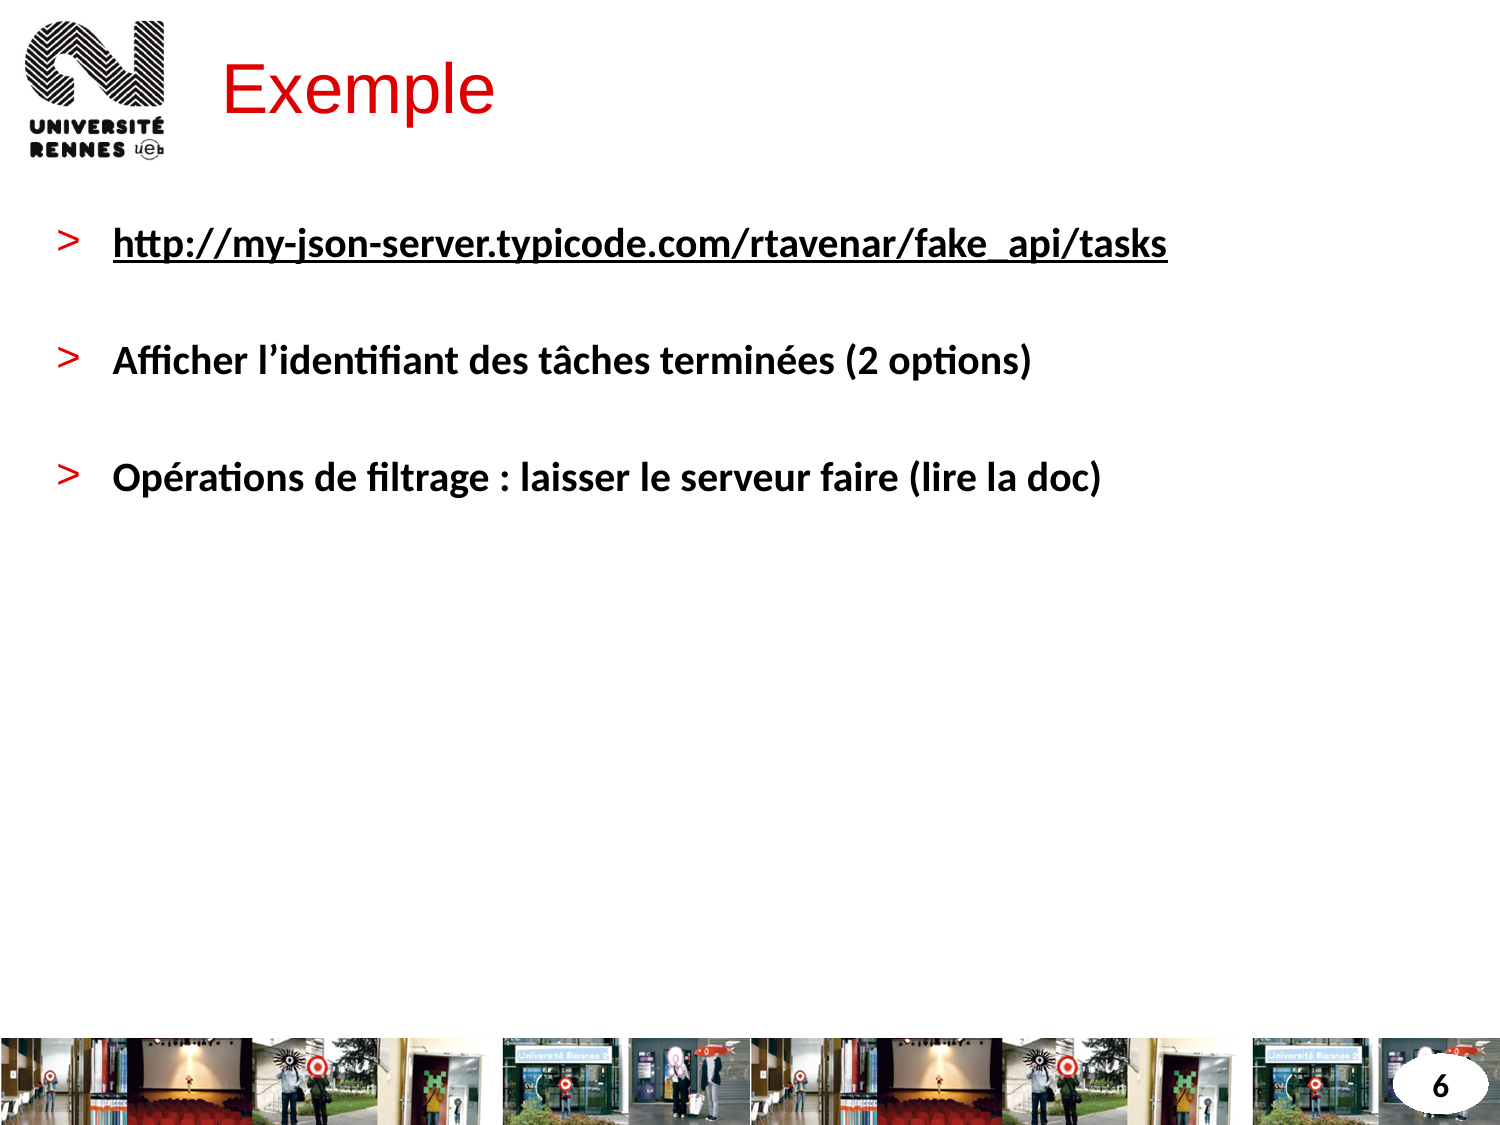

# Exemple
http://my-json-server.typicode.com/rtavenar/fake_api/tasks

Afficher l’identifiant des tâches terminées (2 options)

Opérations de filtrage : laisser le serveur faire (lire la doc)
6